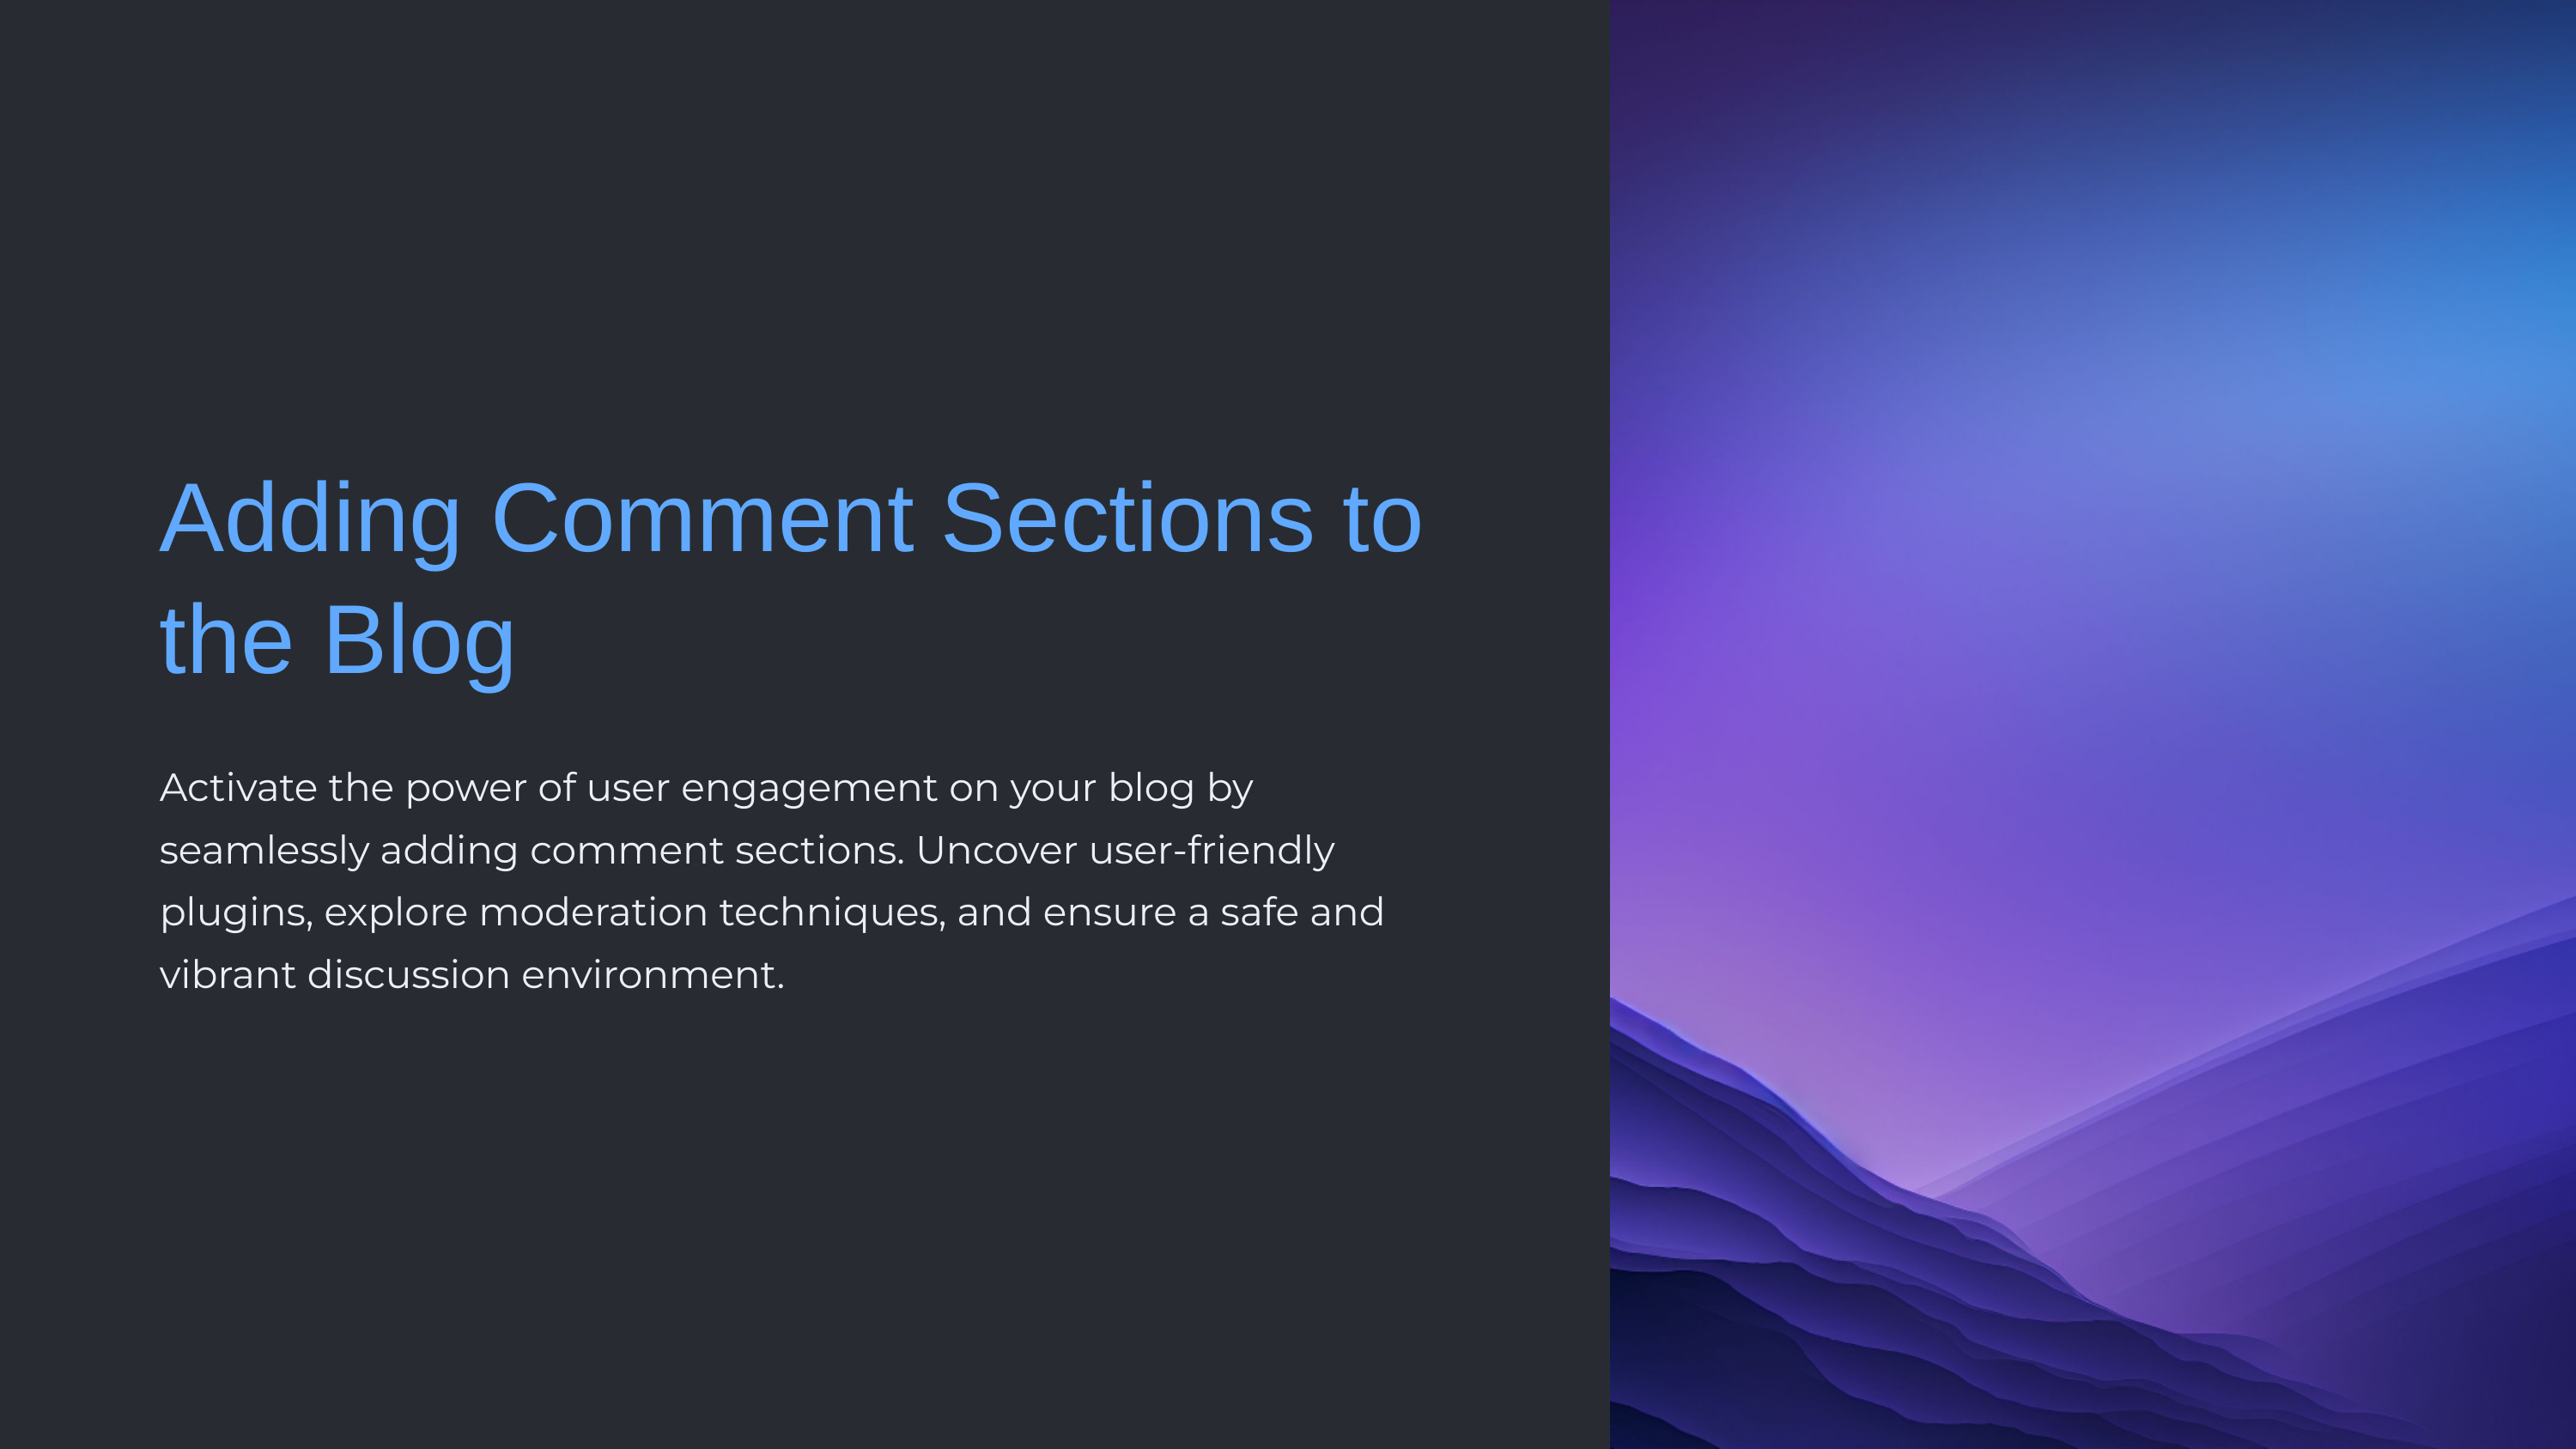

Adding Comment Sections to the Blog
Activate the power of user engagement on your blog by seamlessly adding comment sections. Uncover user-friendly plugins, explore moderation techniques, and ensure a safe and vibrant discussion environment.